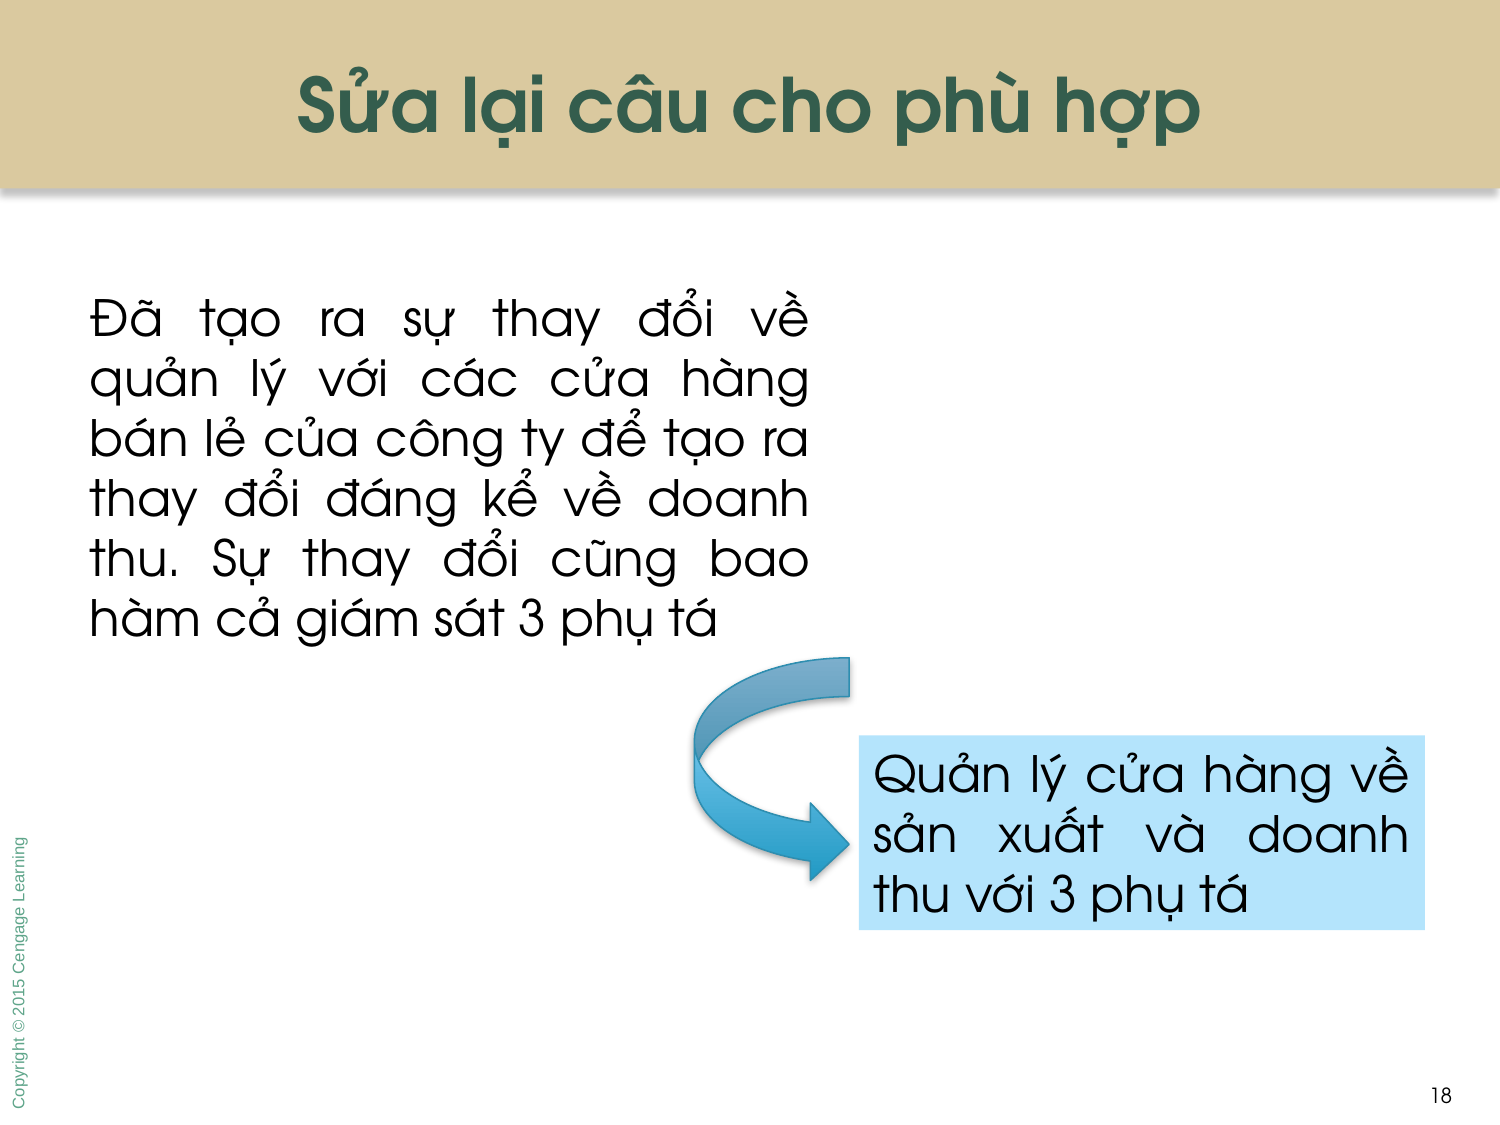

#
Sửa lại câu cho phù hợp

Đã tạo ra sự thay đổi về quản lý với các cửa hàng bán lẻ của công ty để tạo ra thay đổi đáng kể về doanh thu. Sự thay đổi cũng bao hàm cả giám sát 3 phụ tá

Quản lý cửa hàng về sản xuất và doanh thu với 3 phụ tá